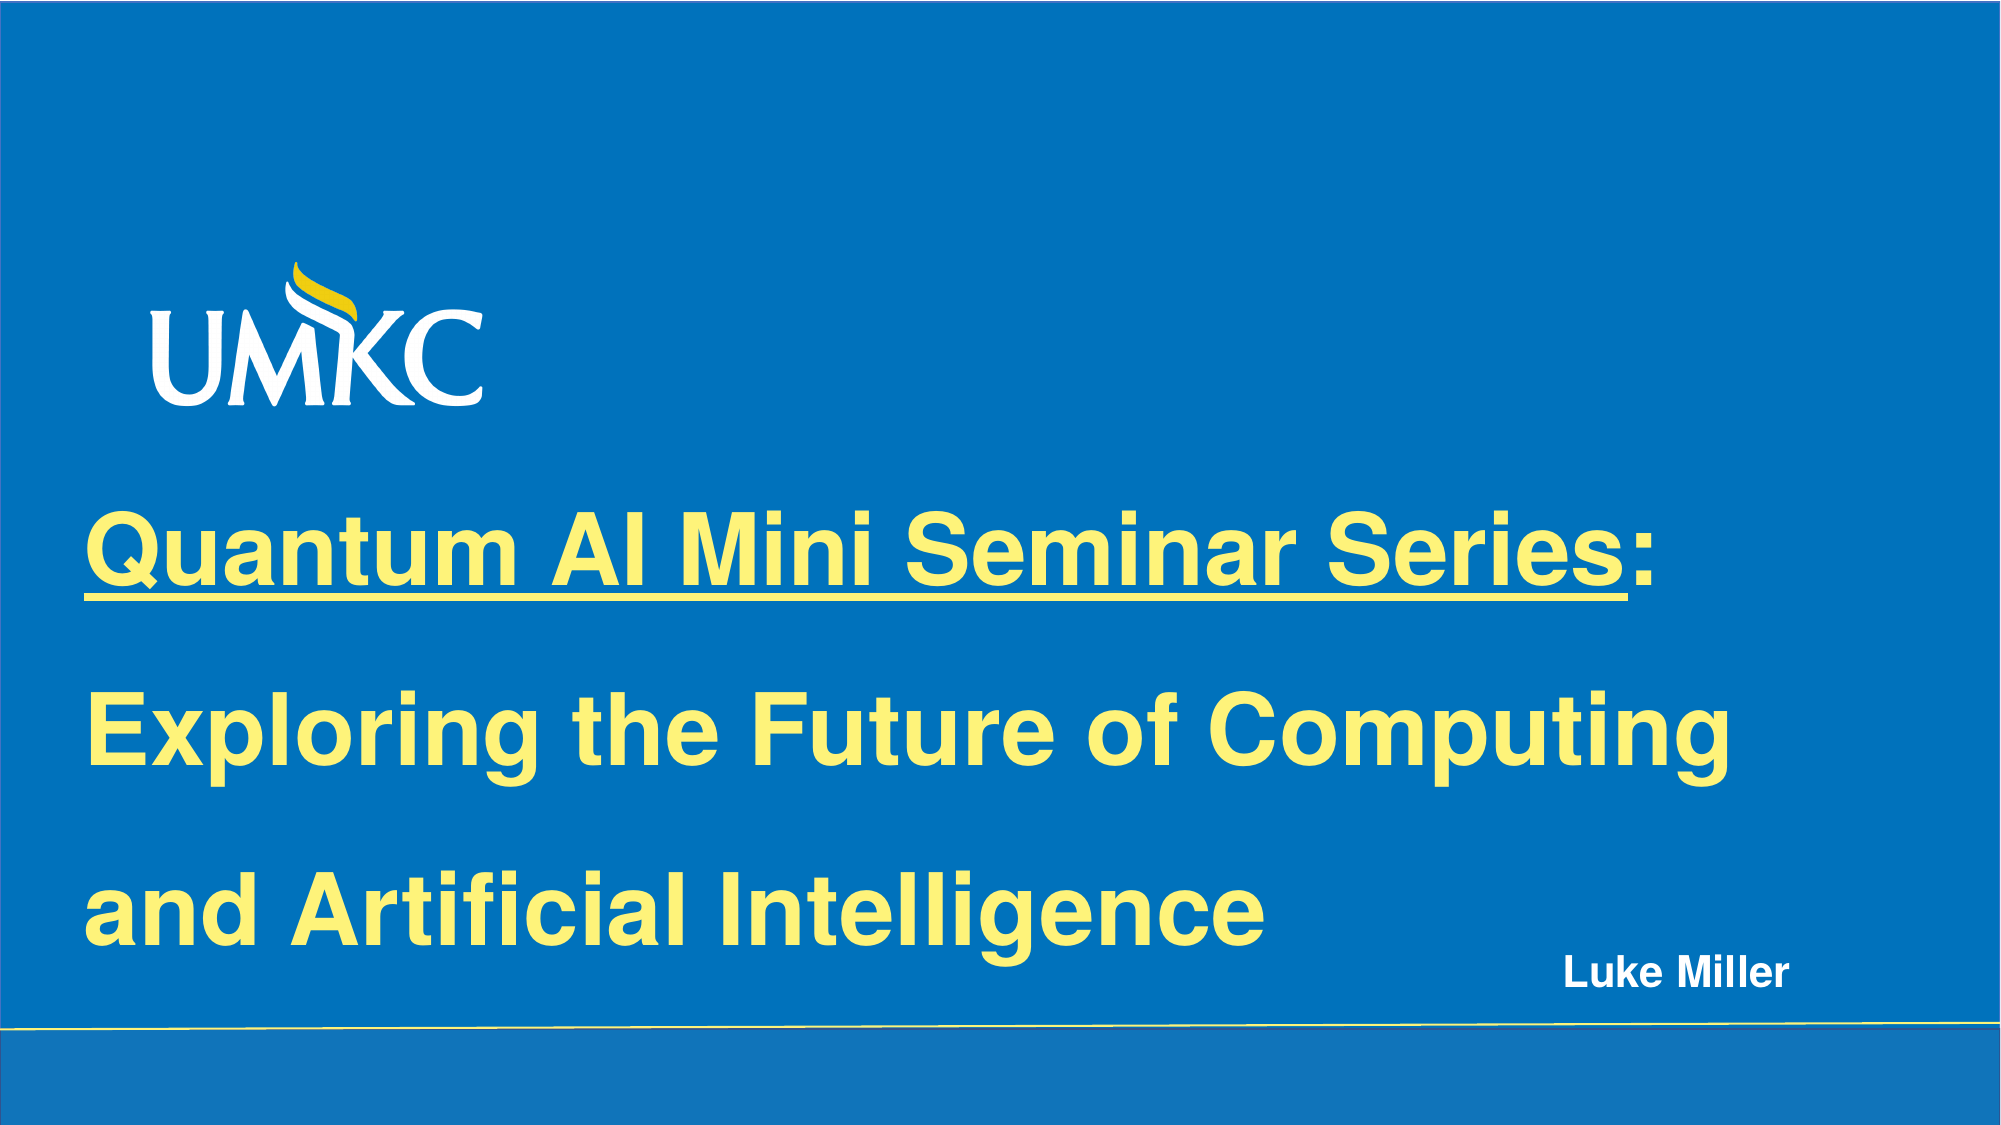

Quantum AI Mini Seminar Series: Exploring the Future of Computing and Artificial Intelligence
Luke Miller